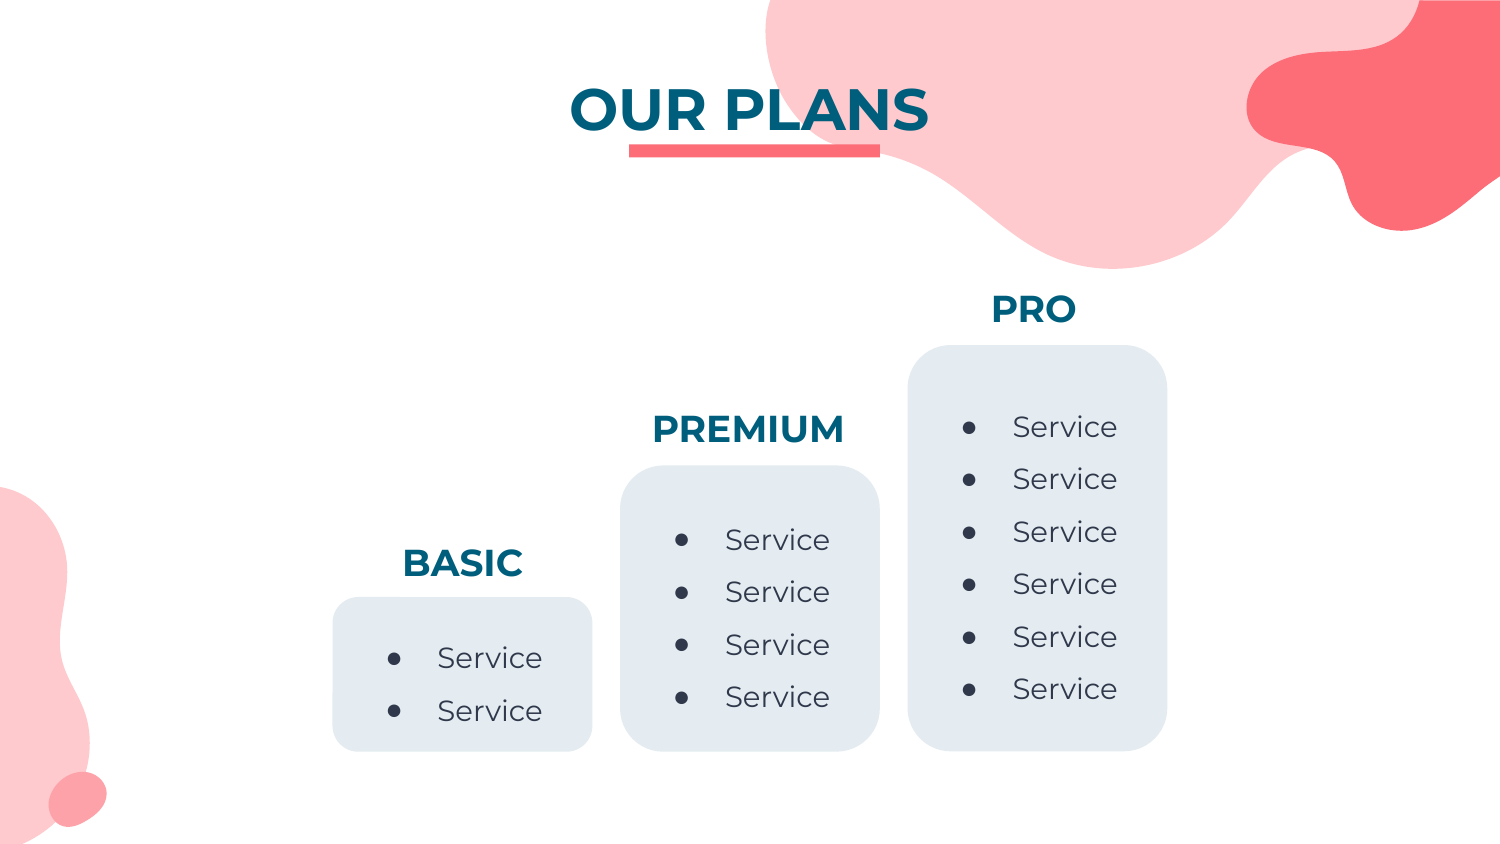

# OUR PLANS

PRO

Service
Service
Service
Service
Service
Service
PREMIUM

Service
Service
Service
Service
BASIC

Service
Service